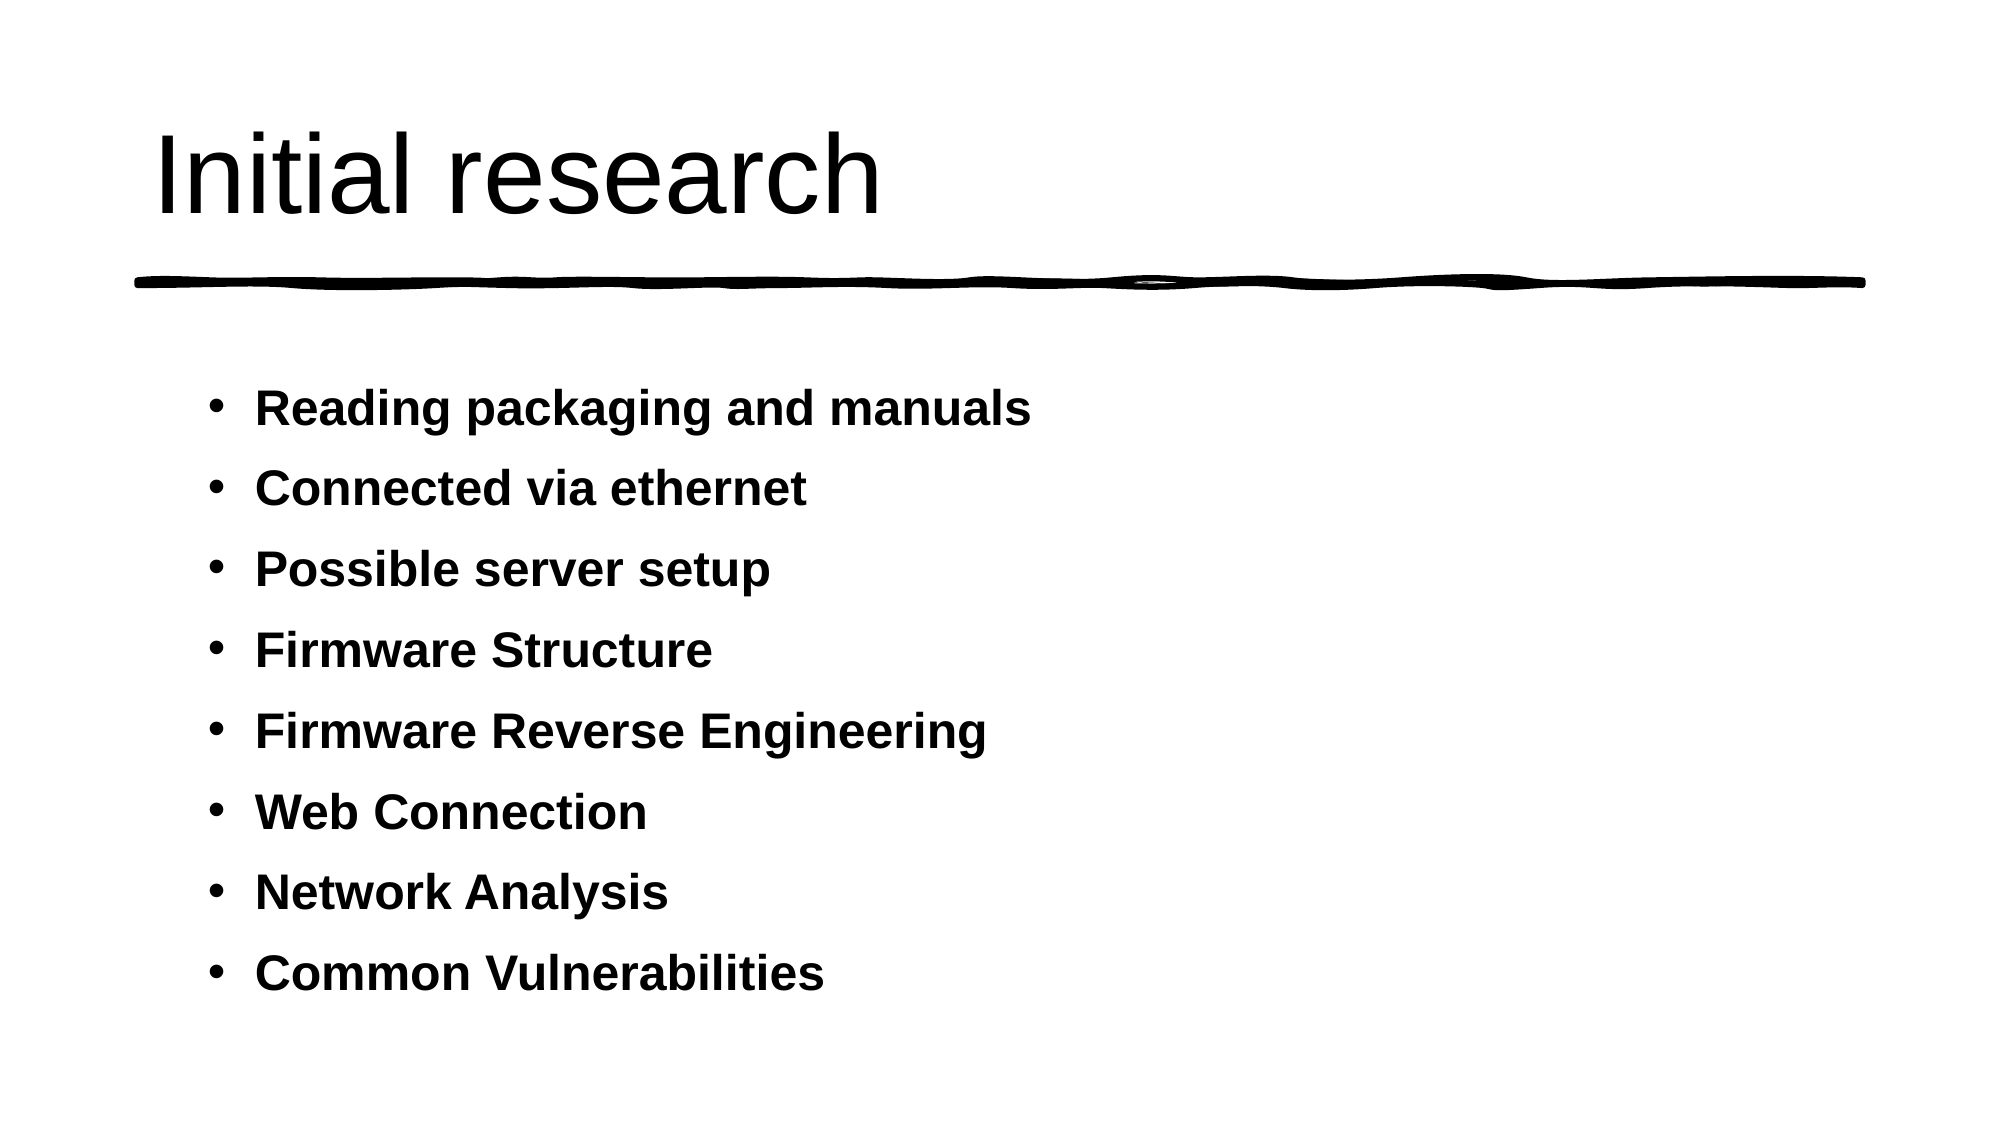

# Initial research
Reading packaging and manuals
Connected via ethernet
Possible server setup
Firmware Structure
Firmware Reverse Engineering
Web Connection
Network Analysis
Common Vulnerabilities